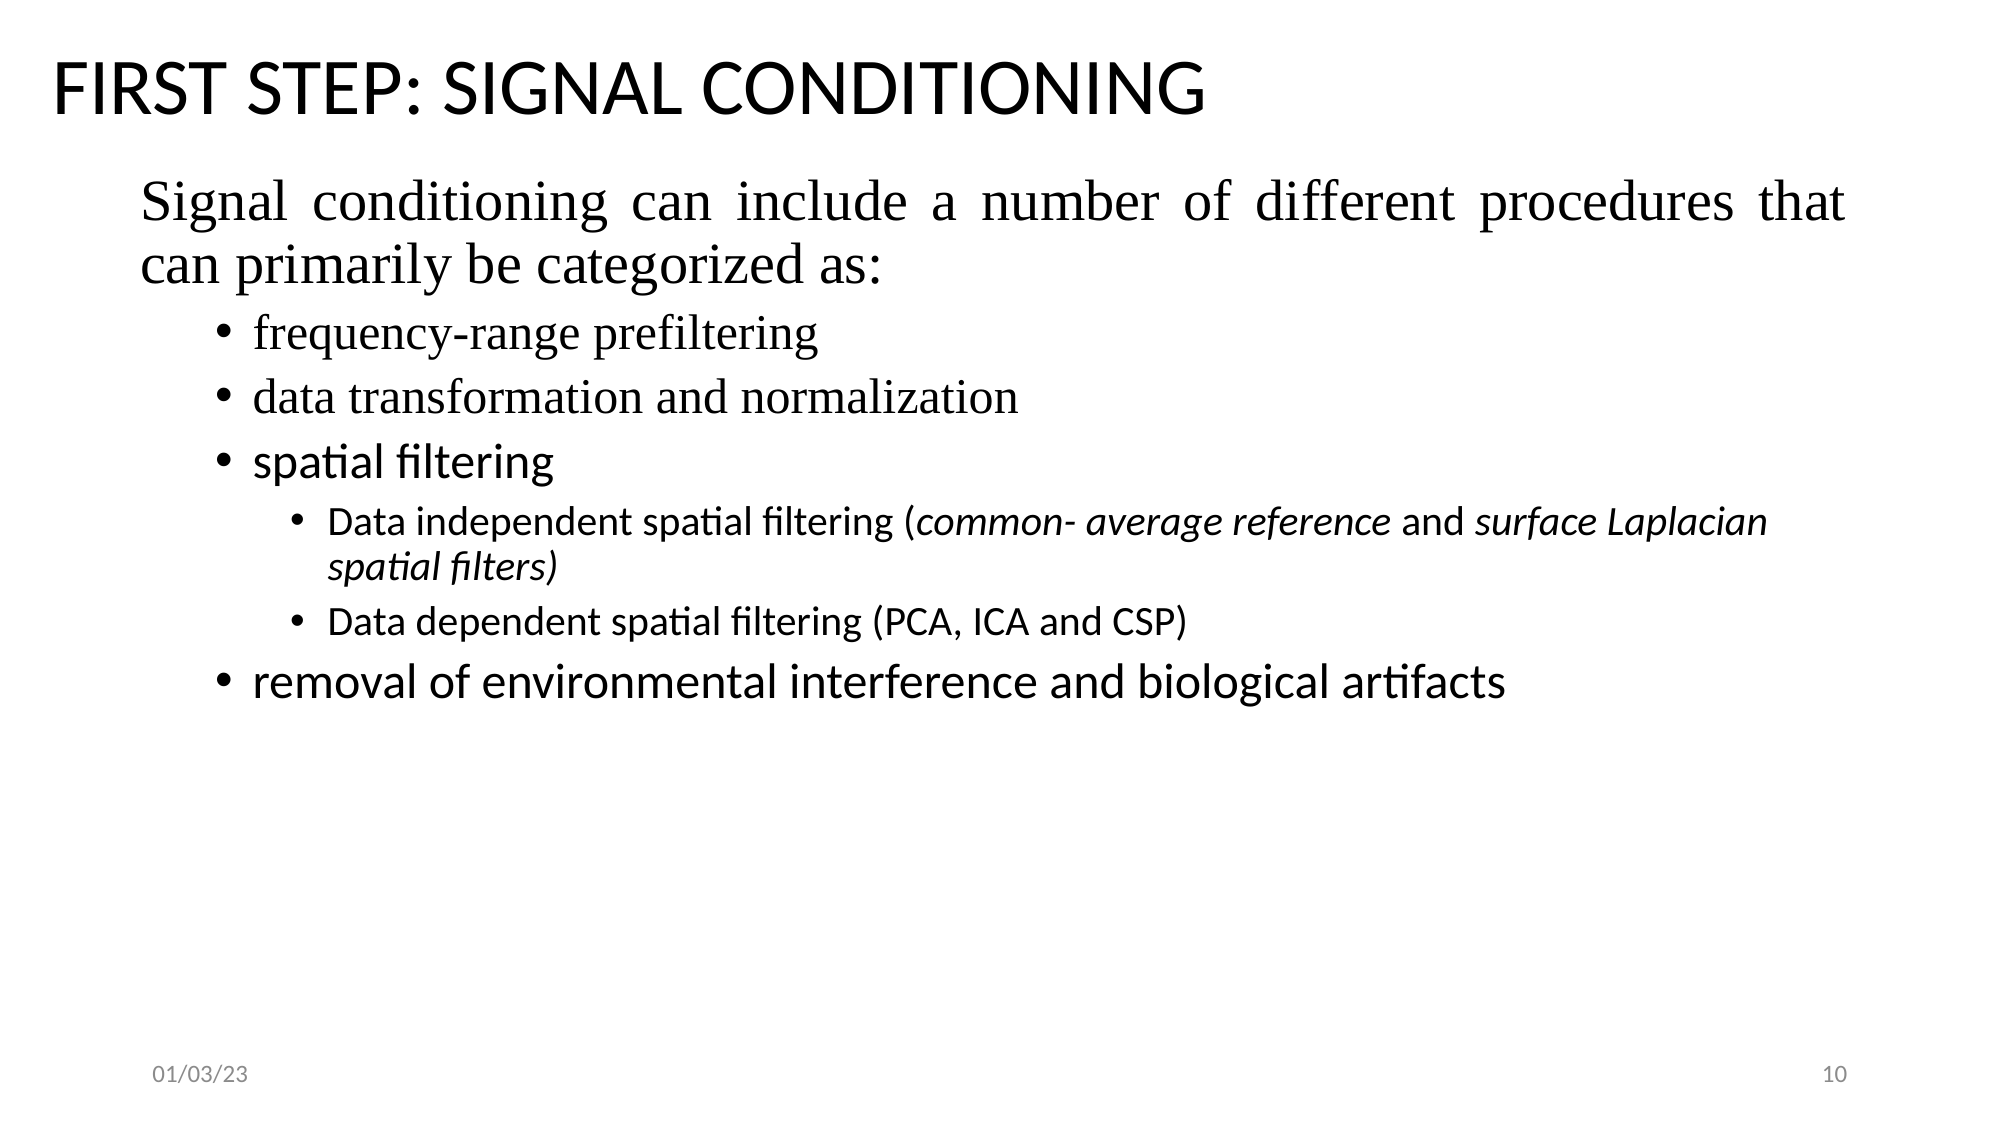

# FIRST STEP: SIGNAL CONDITIONING
Signal conditioning can include a number of different procedures that can primarily be categorized as:
frequency-range prefiltering
data transformation and normalization
spatial filtering
Data independent spatial filtering (common- average reference and surface Laplacian spatial filters)
Data dependent spatial filtering (PCA, ICA and CSP)
removal of environmental interference and biological artifacts

01/03/23
10